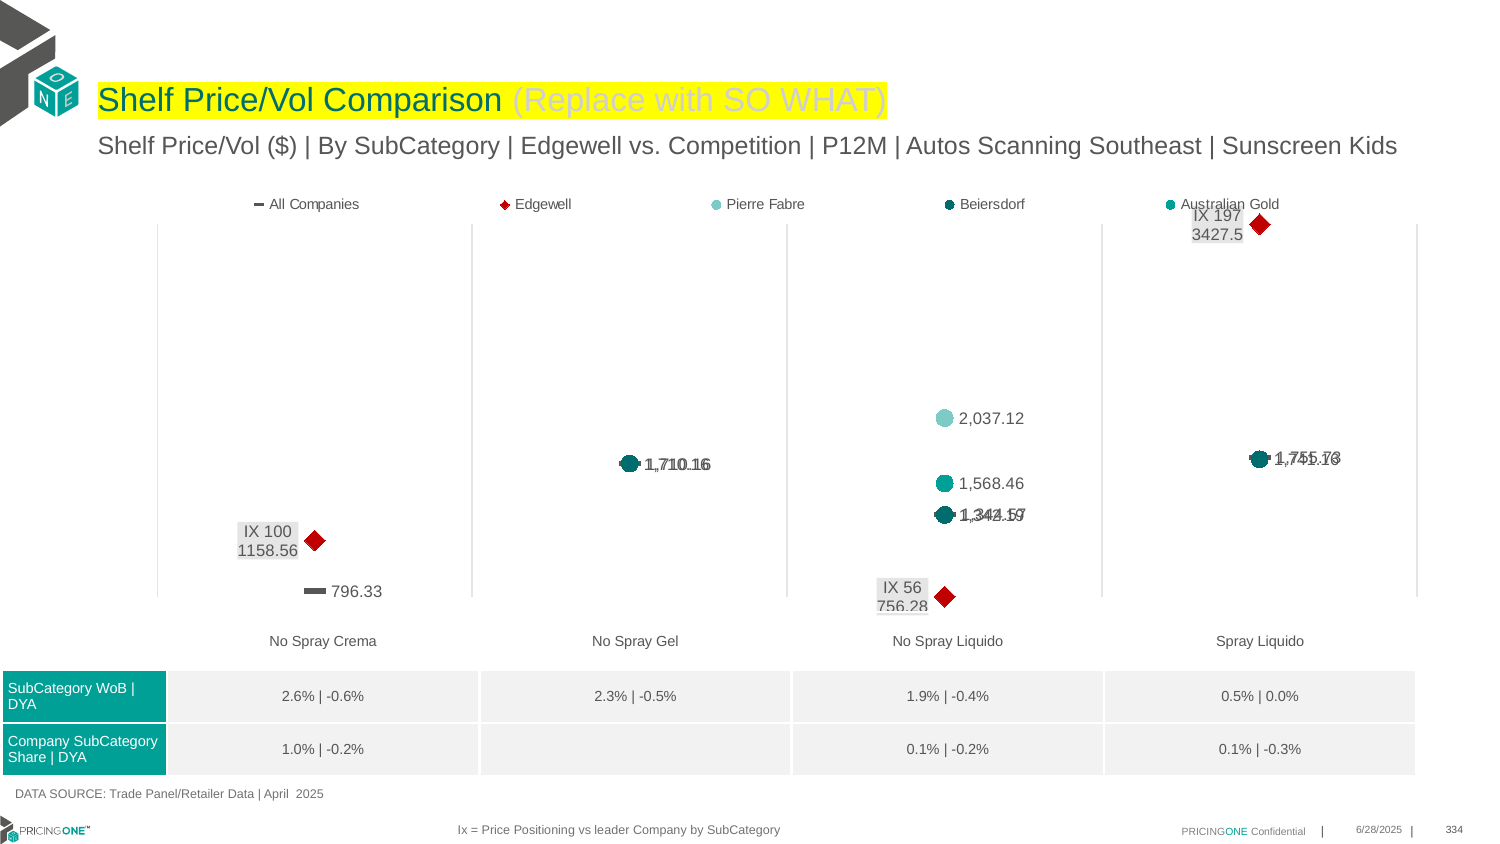

# Shelf Price/Vol Comparison (Replace with SO WHAT)
Shelf Price/Vol ($) | By SubCategory | Edgewell vs. Competition | P12M | Autos Scanning Southeast | Sunscreen Kids

### Chart

| Category | All Companies | Edgewell | Pierre Fabre | Beiersdorf | Australian Gold |
|---|---|---|---|---|---|
| IX 100 | 796.33 | 1158.56 | None | None | None |
| None | 1710.16 | None | None | 1710.16 | None |
| IX 56 | 1344.57 | 756.28 | 2037.12 | 1342.19 | 1568.46 |
| IX 197 | 1755.73 | 3427.5 | None | 1741.16 | None |
|  | No Spray Crema | No Spray Gel | No Spray Liquido | Spray Liquido |
| --- | --- | --- | --- | --- |
| SubCategory WoB | DYA | 2.6% | -0.6% | 2.3% | -0.5% | 1.9% | -0.4% | 0.5% | 0.0% |
| Company SubCategory Share | DYA | 1.0% | -0.2% |  | 0.1% | -0.2% | 0.1% | -0.3% |
DATA SOURCE: Trade Panel/Retailer Data | April  2025
Ix = Price Positioning vs leader Company by SubCategory
6/28/2025
334